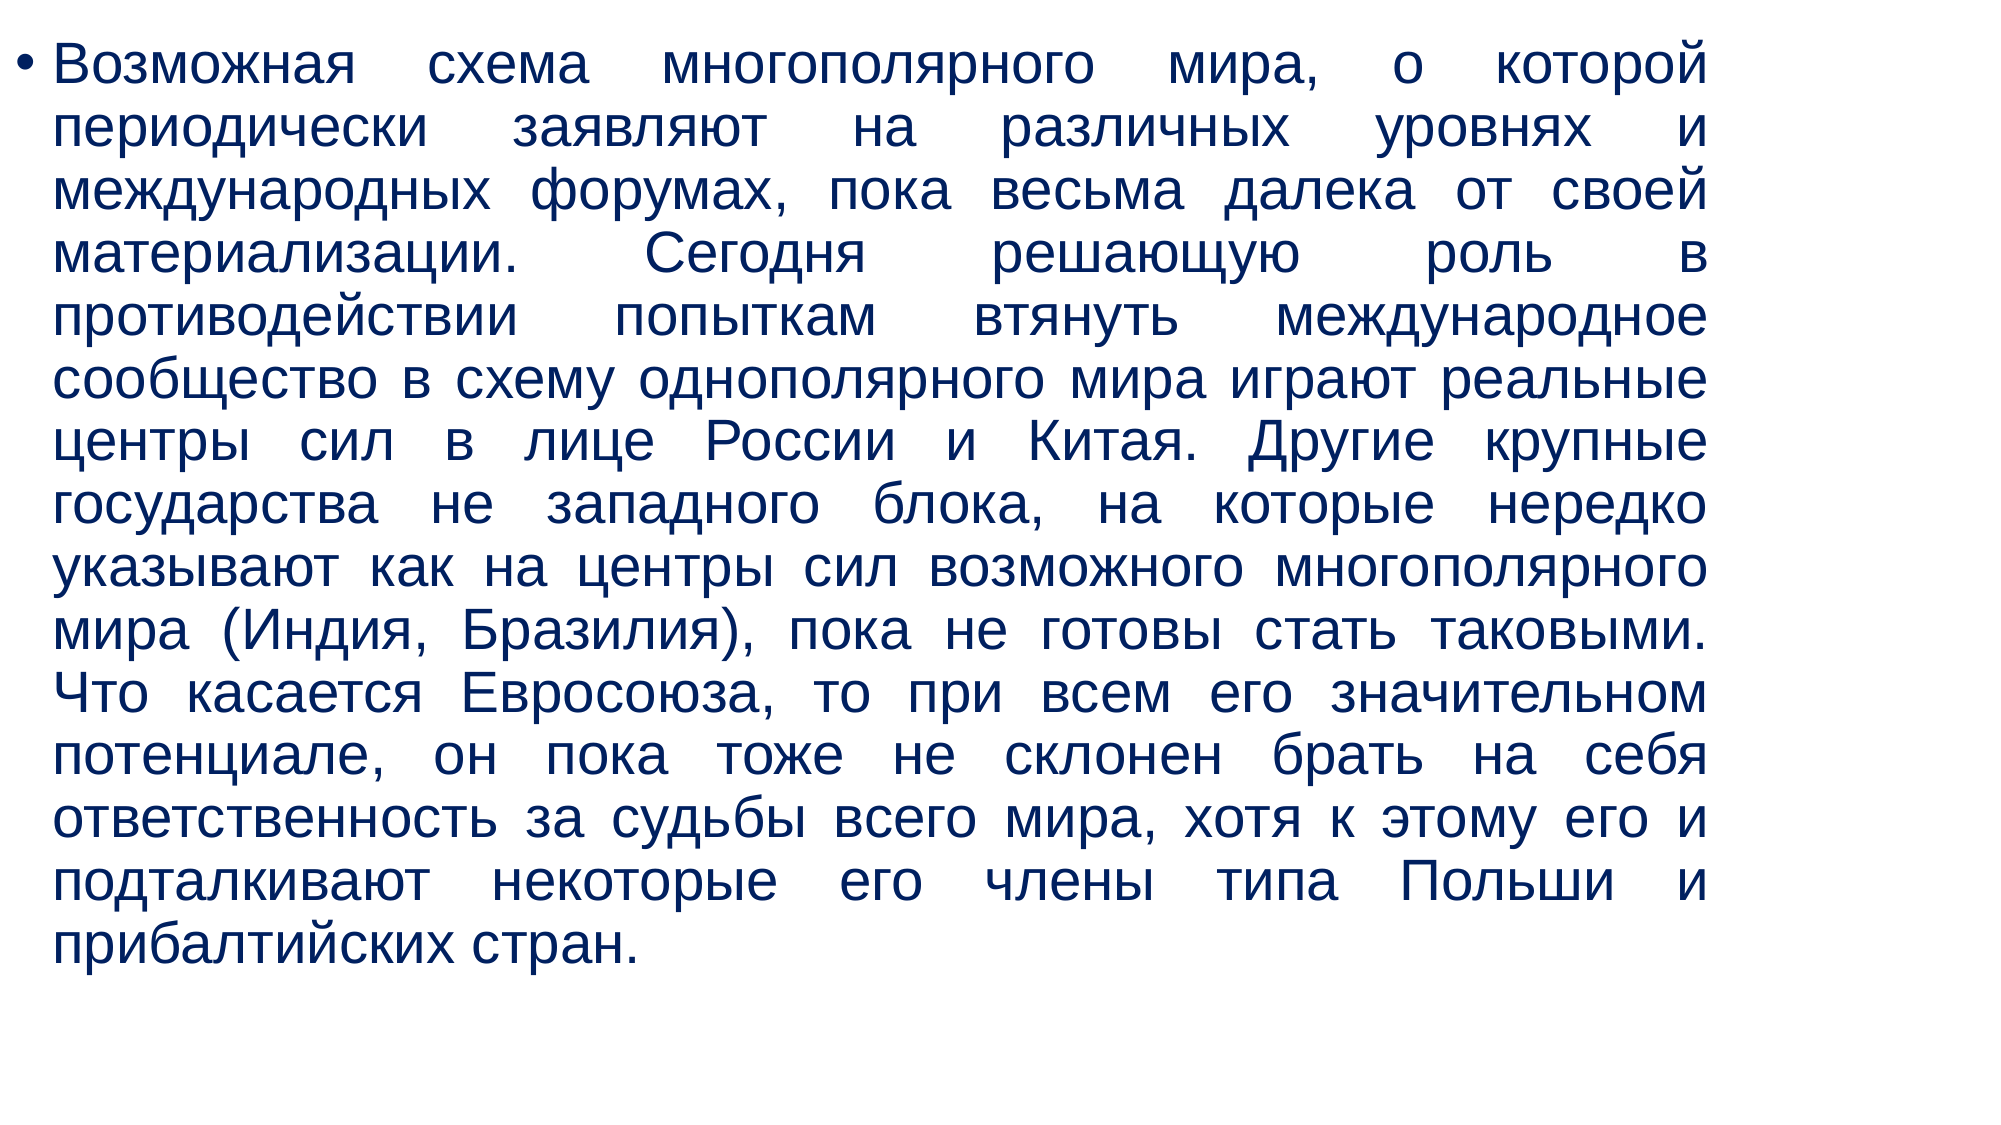

Возможная схема многополярного мира, о которой периодически заявляют на различных уровнях и международных форумах, пока весьма далека от своей материализации. Сегодня решающую роль в противодействии попыткам втянуть международное сообщество в схему однополярного мира играют реальные центры сил в лице России и Китая. Другие крупные государства не западного блока, на которые нередко указывают как на центры сил возможного многополярного мира (Индия, Бразилия), пока не готовы стать таковыми. Что касается Евросоюза, то при всем его значительном потенциале, он пока тоже не склонен брать на себя ответственность за судьбы всего мира, хотя к этому его и подталкивают некоторые его члены типа Польши и прибалтийских стран.